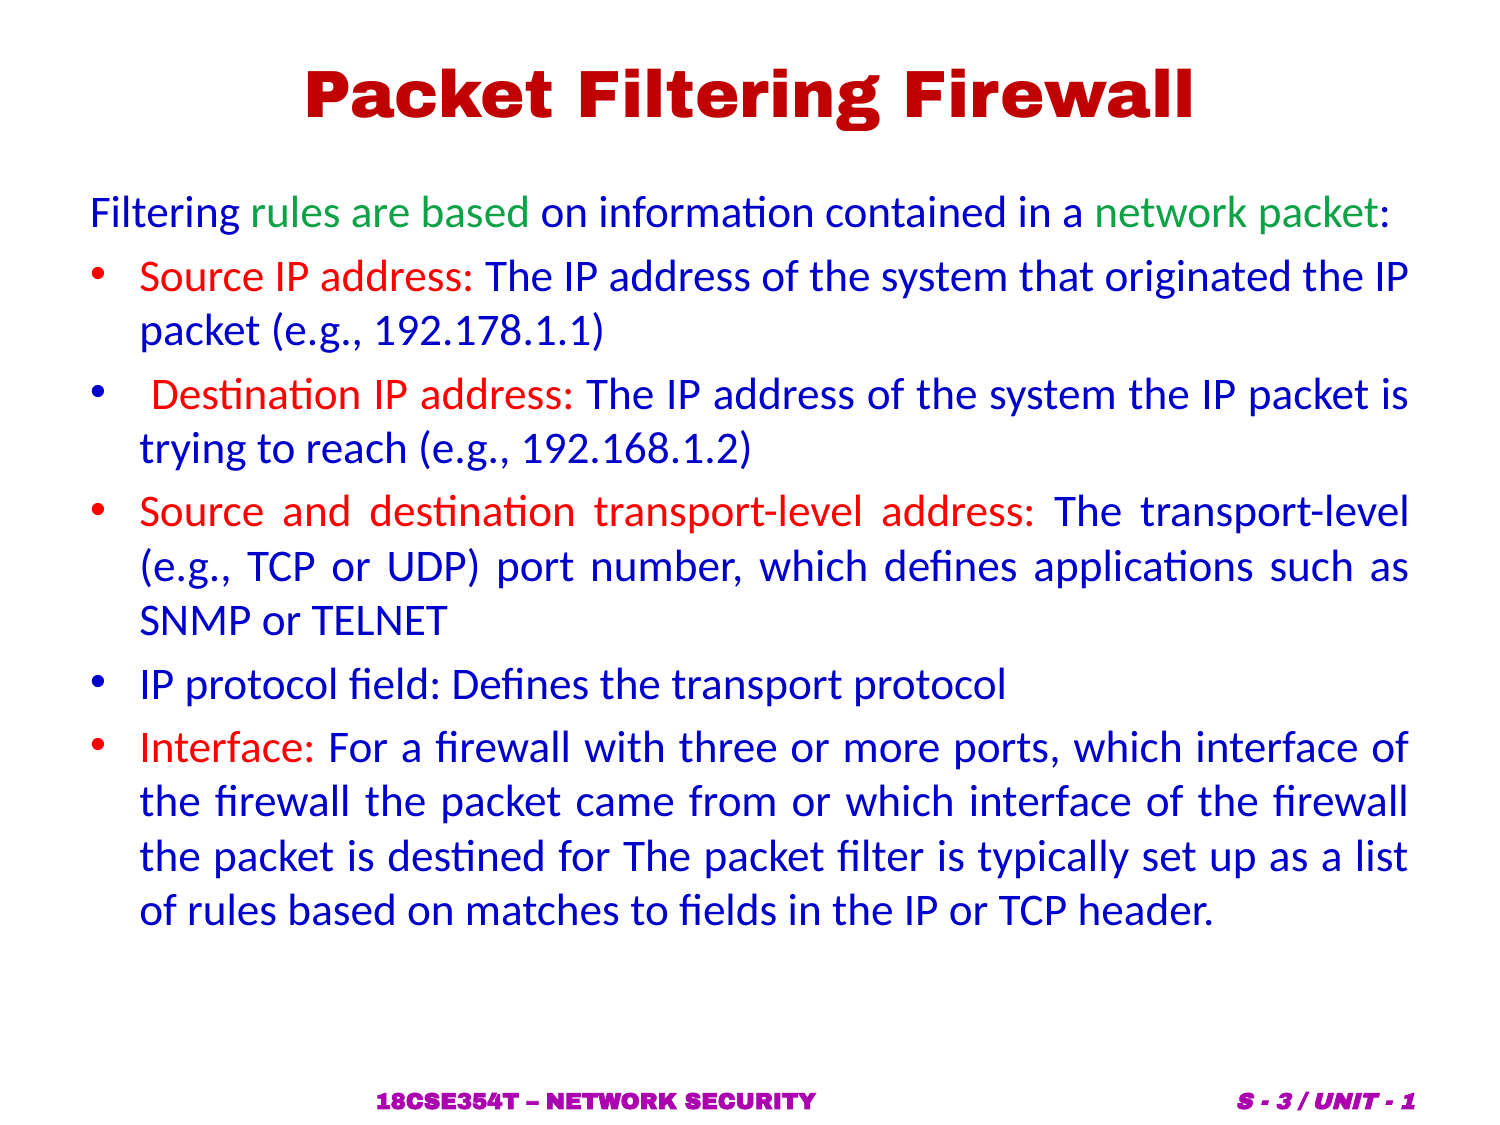

# Packet Filtering Firewall
Filtering rules are based on information contained in a network packet:
Source IP address: The IP address of the system that originated the IP packet (e.g., 192.178.1.1)
 Destination IP address: The IP address of the system the IP packet is trying to reach (e.g., 192.168.1.2)
Source and destination transport-level address: The transport-level (e.g., TCP or UDP) port number, which defines applications such as SNMP or TELNET
IP protocol field: Defines the transport protocol
Interface: For a firewall with three or more ports, which interface of the firewall the packet came from or which interface of the firewall the packet is destined for The packet filter is typically set up as a list of rules based on matches to fields in the IP or TCP header.
                                18CSE354T – NETWORK SECURITY                                                      S - 3 / UNIT - 1